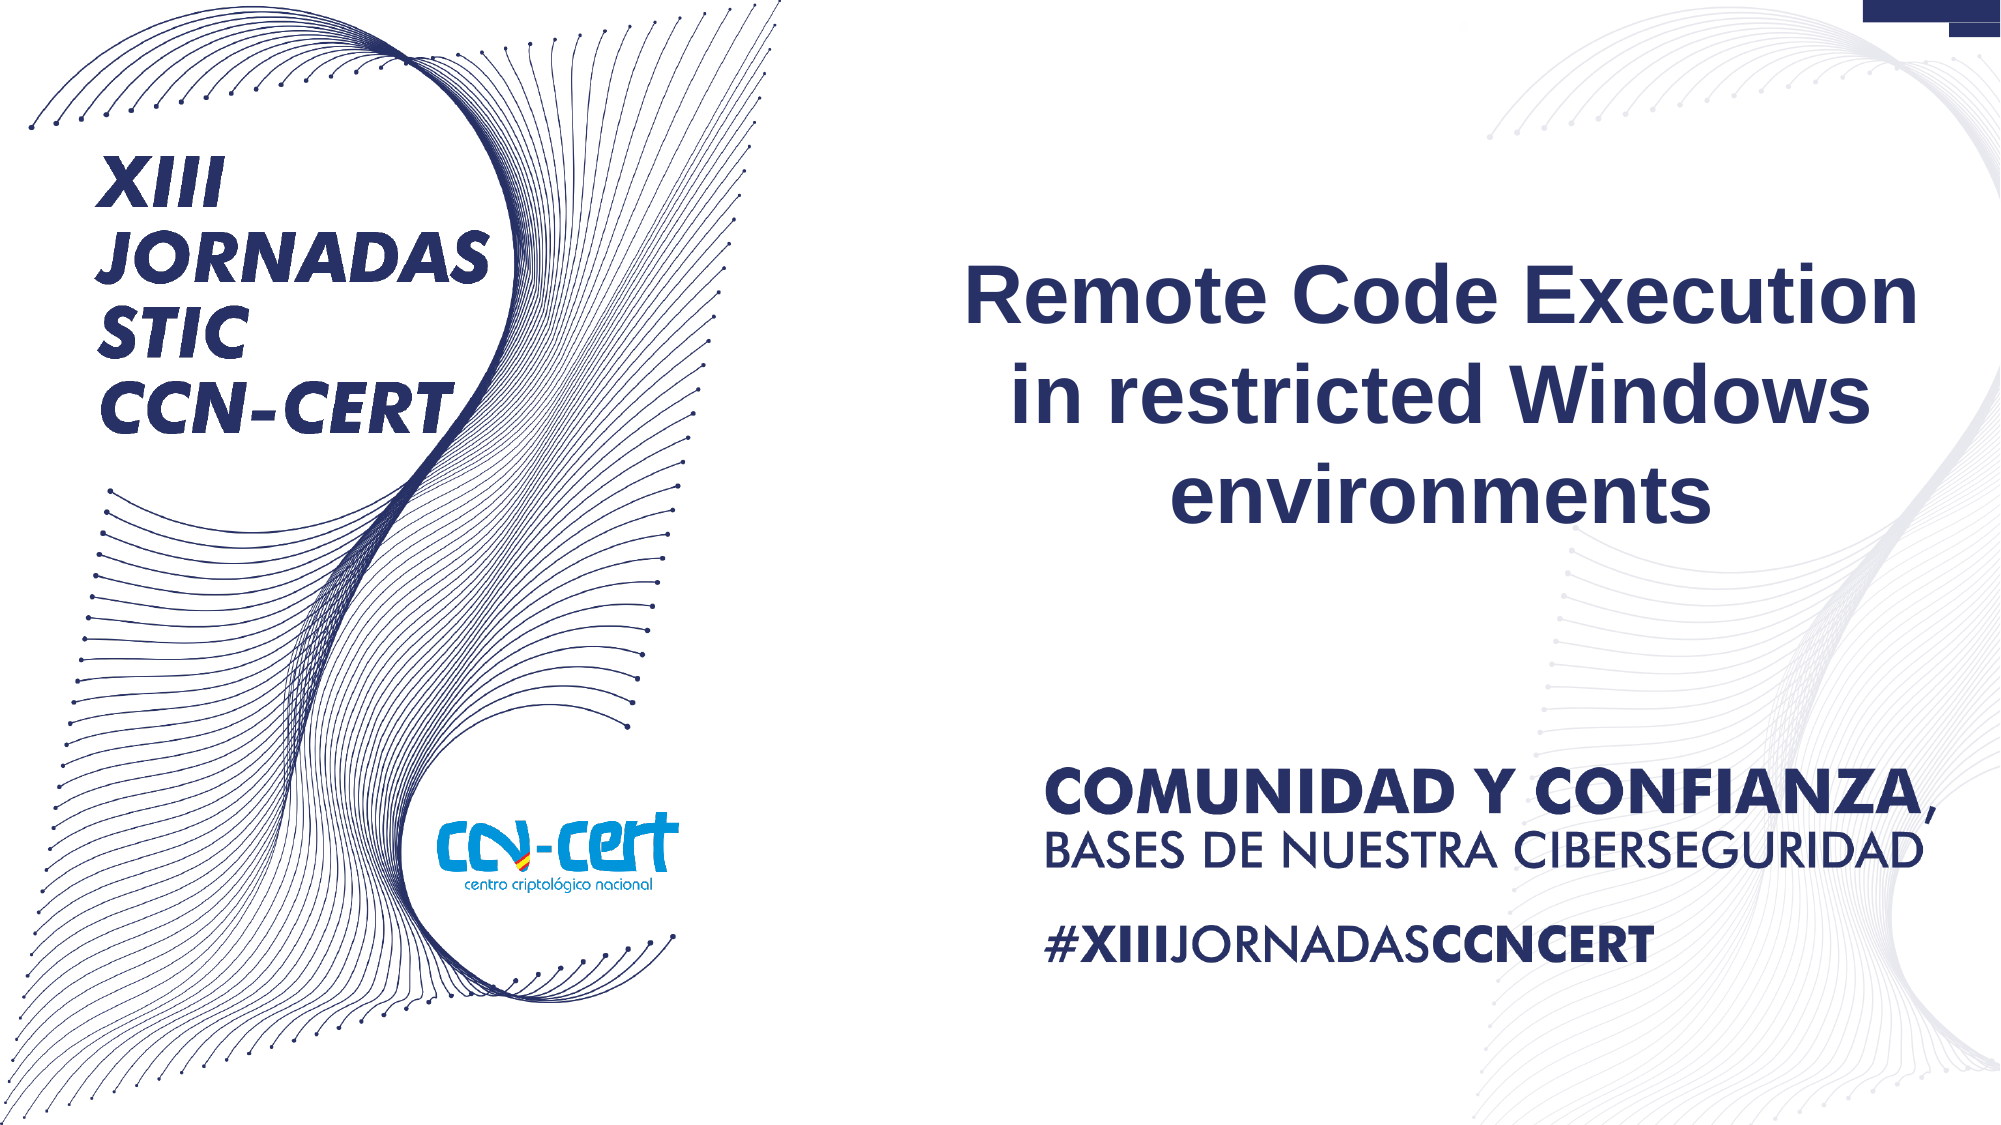

Remote Code Execution in restricted Windows environments